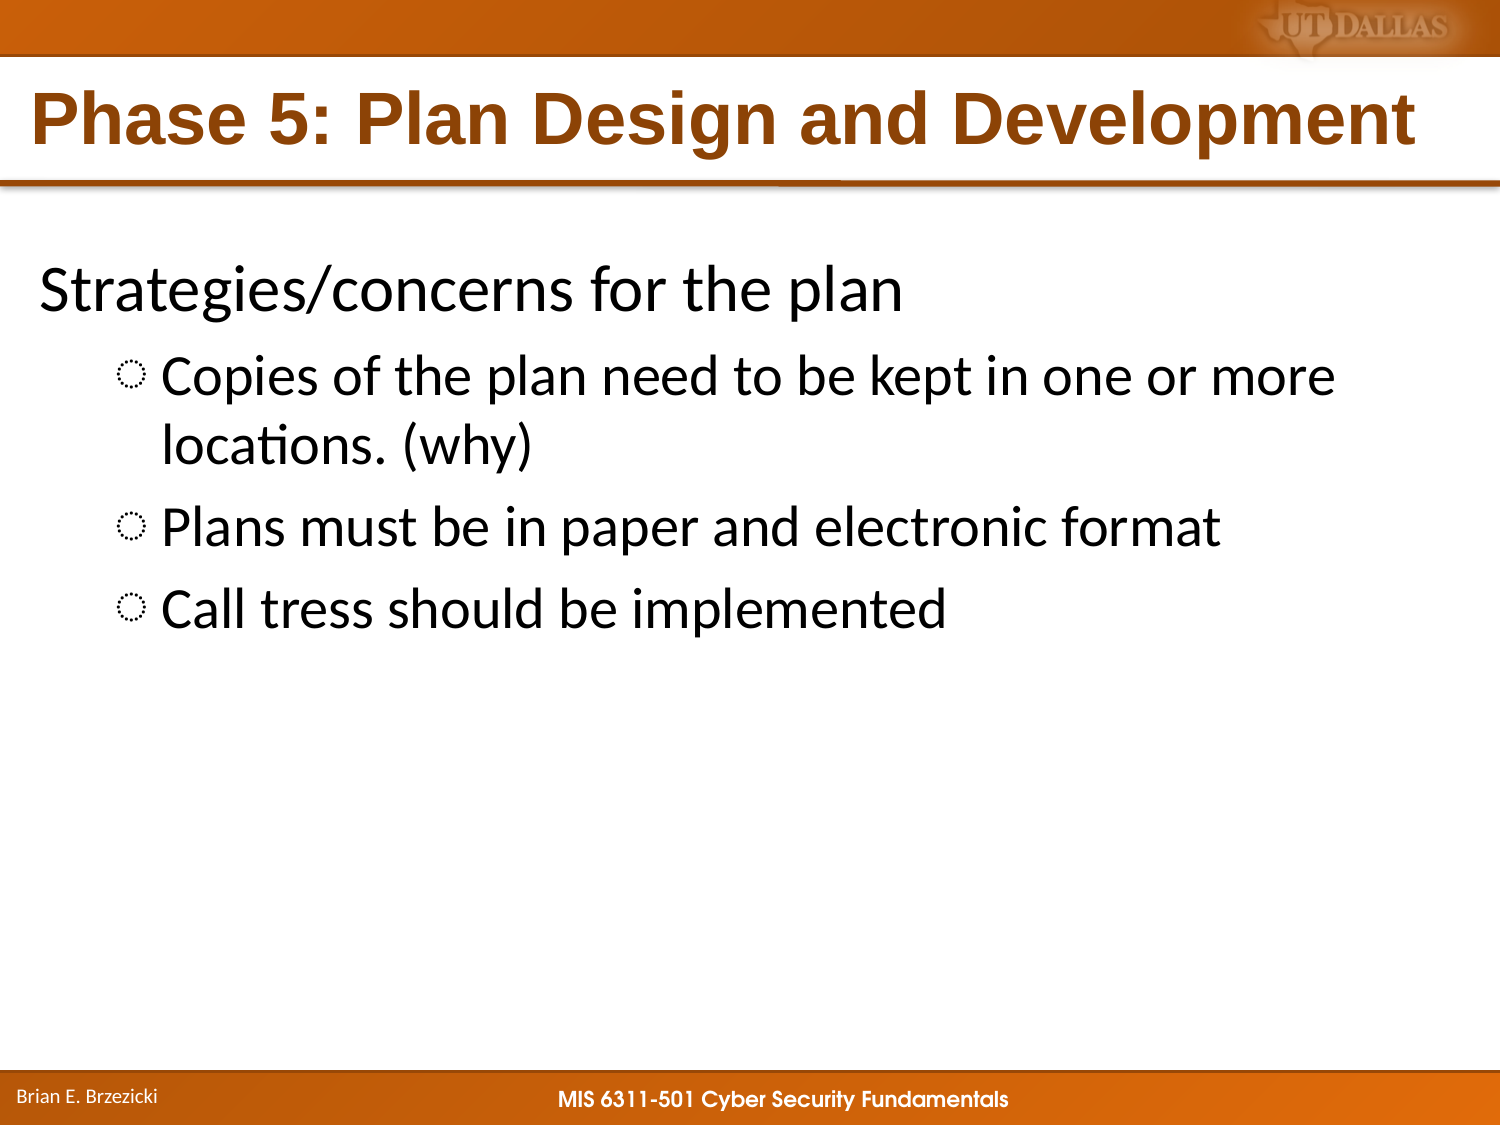

# Phase 5: Plan Design and Development
Strategies/concerns for the plan
Copies of the plan need to be kept in one or more locations. (why)
Plans must be in paper and electronic format
Call tress should be implemented

Brian E. Brzezicki